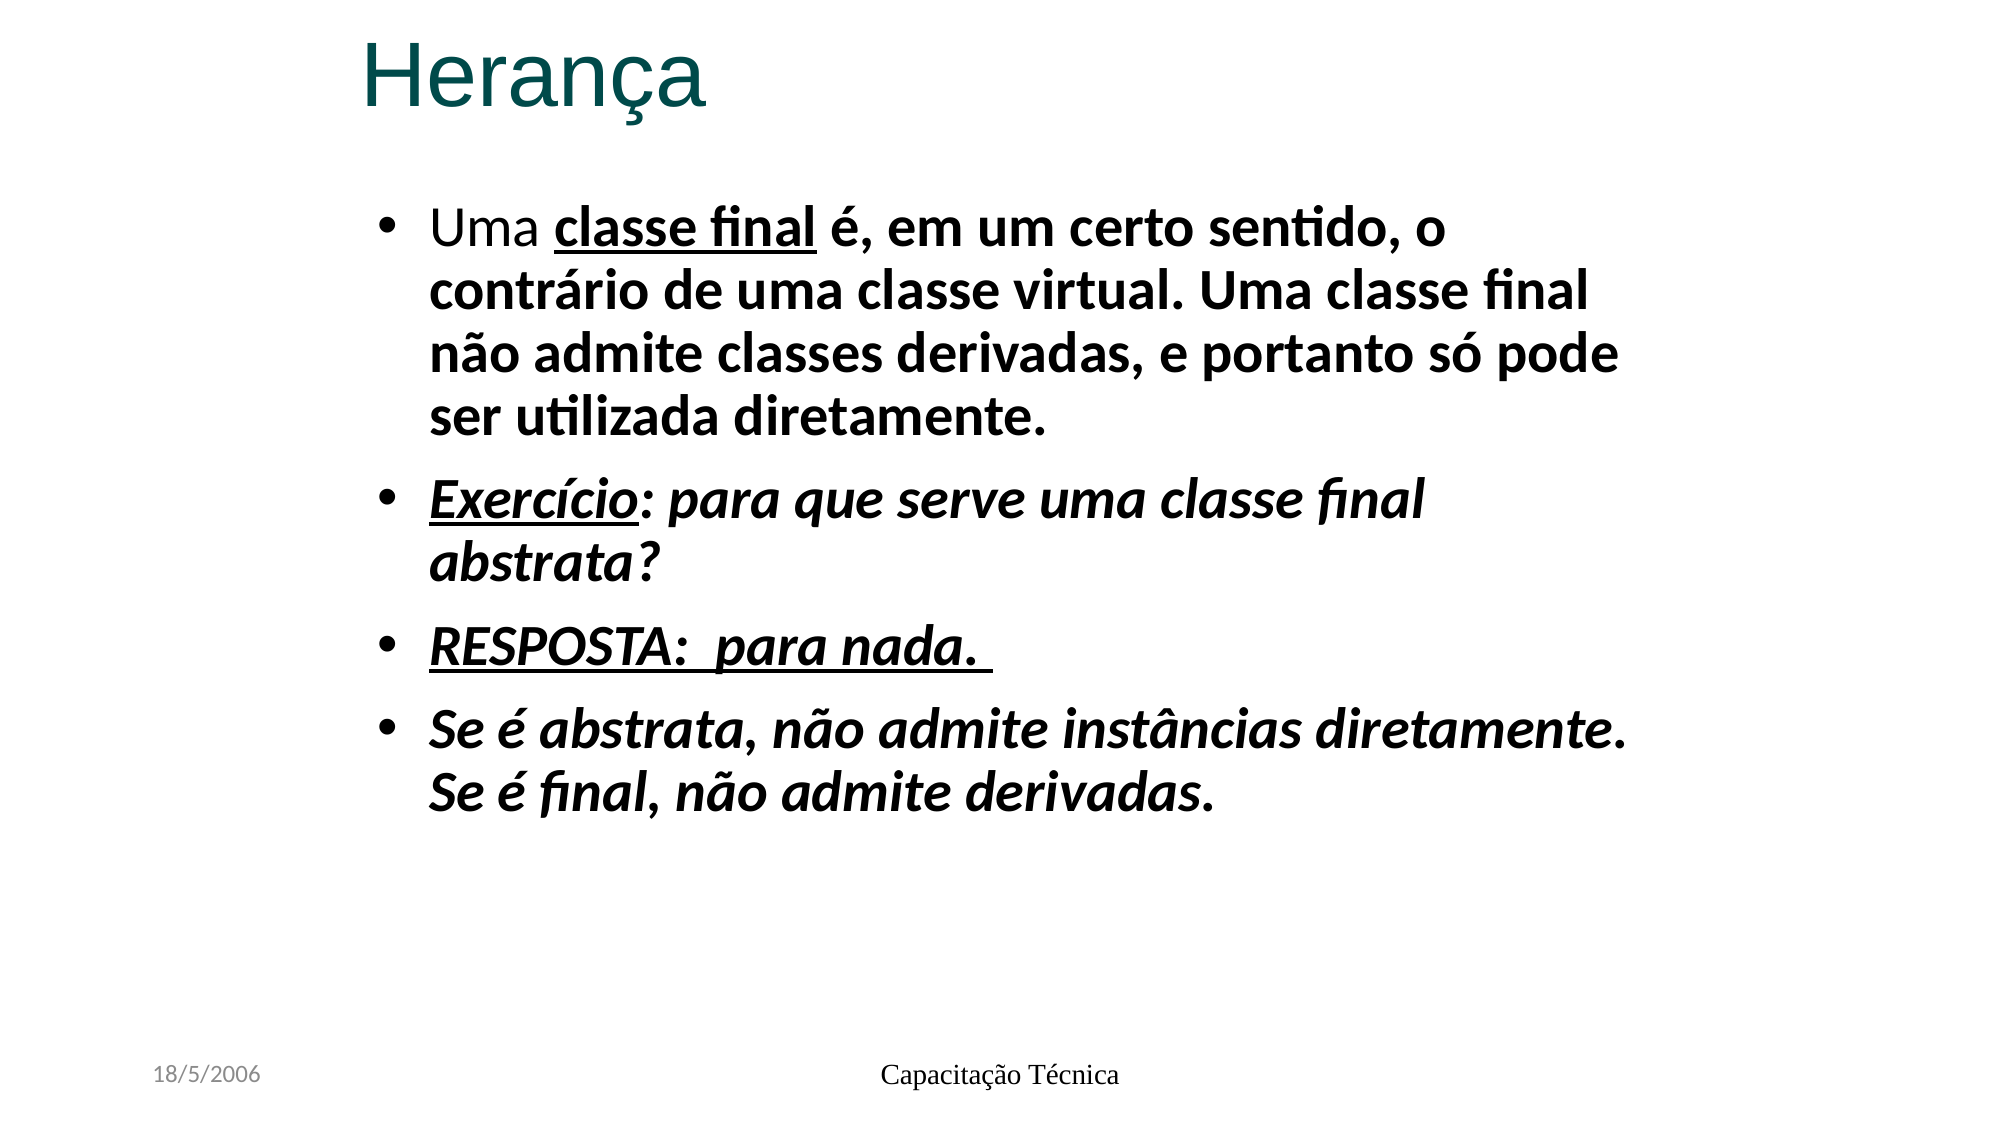

# Herança
Uma classe final é, em um certo sentido, o contrário de uma classe virtual. Uma classe final não admite classes derivadas, e portanto só pode ser utilizada diretamente.
Exercício: para que serve uma classe final abstrata?
RESPOSTA:  para nada.
Se é abstrata, não admite instâncias diretamente. Se é final, não admite derivadas.
18/5/2006
Capacitação Técnica